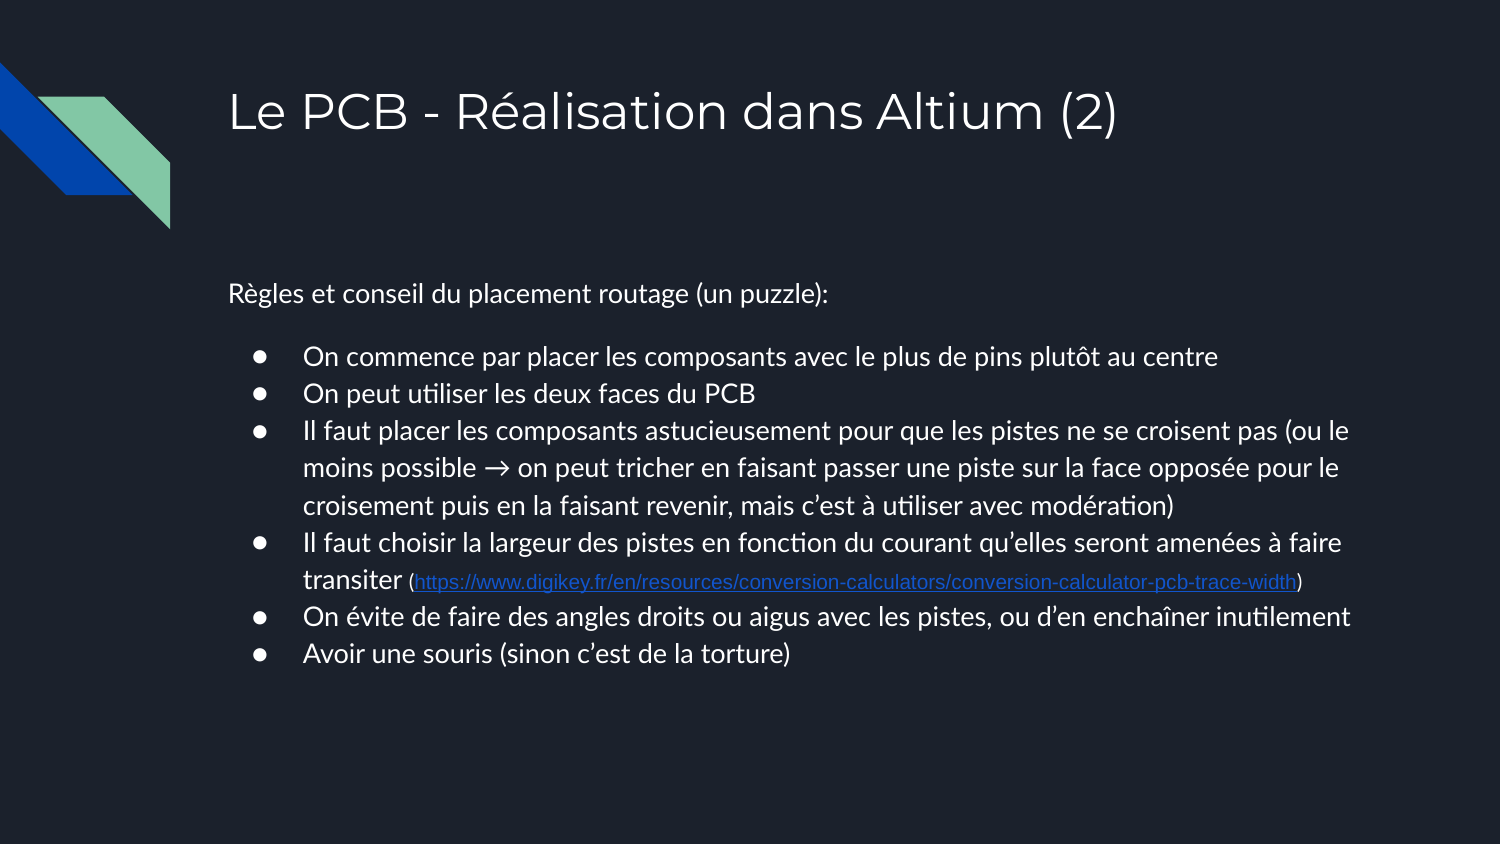

# Le PCB - Réalisation dans Altium (2)
Règles et conseil du placement routage (un puzzle):
On commence par placer les composants avec le plus de pins plutôt au centre
On peut utiliser les deux faces du PCB
Il faut placer les composants astucieusement pour que les pistes ne se croisent pas (ou le moins possible → on peut tricher en faisant passer une piste sur la face opposée pour le croisement puis en la faisant revenir, mais c’est à utiliser avec modération)
Il faut choisir la largeur des pistes en fonction du courant qu’elles seront amenées à faire transiter (https://www.digikey.fr/en/resources/conversion-calculators/conversion-calculator-pcb-trace-width)
On évite de faire des angles droits ou aigus avec les pistes, ou d’en enchaîner inutilement
Avoir une souris (sinon c’est de la torture)